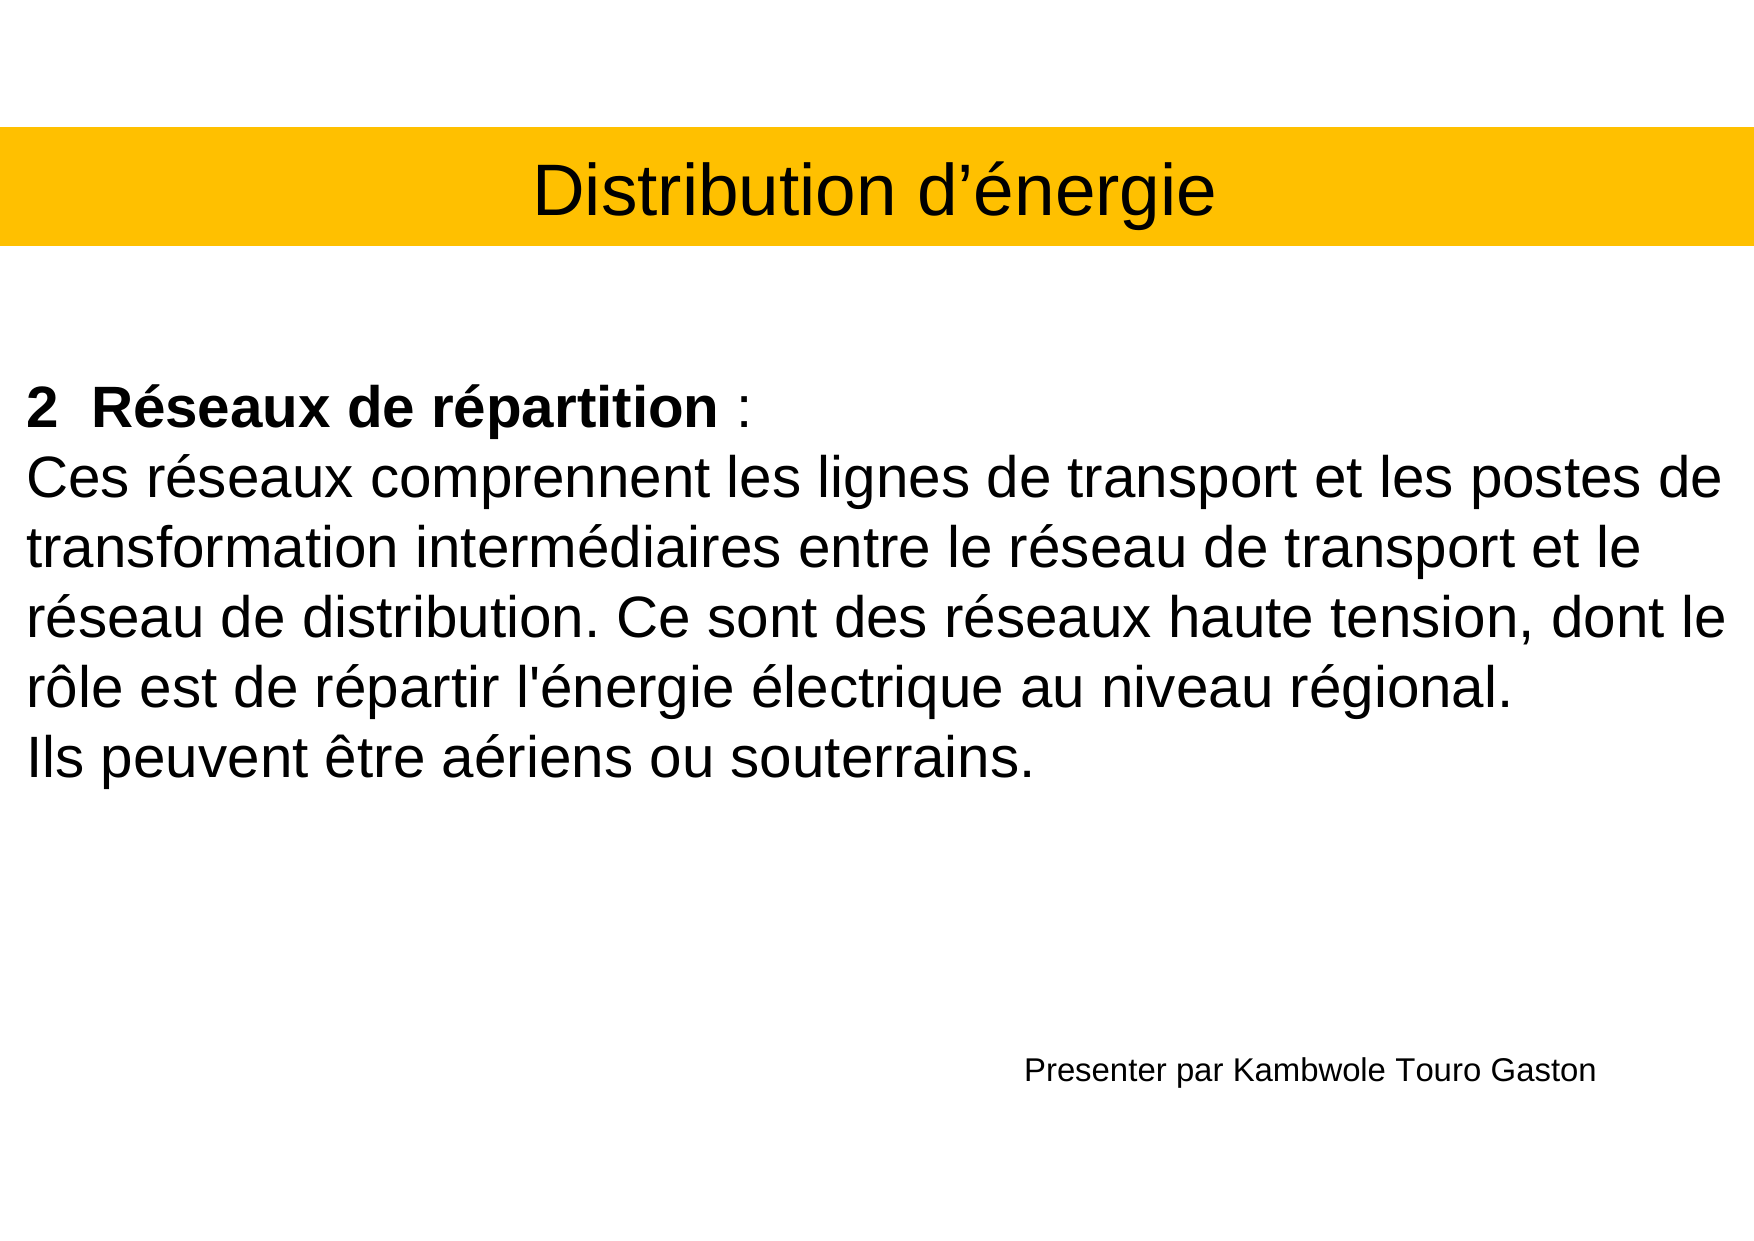

Distribution d’énergie
2  Réseaux de répartition :
Ces réseaux comprennent les lignes de transport et les postes de transformation intermédiaires entre le réseau de transport et le réseau de distribution. Ce sont des réseaux haute tension, dont le rôle est de répartir l'énergie électrique au niveau régional.
Ils peuvent être aériens ou souterrains.
Presenter par Kambwole Touro Gaston